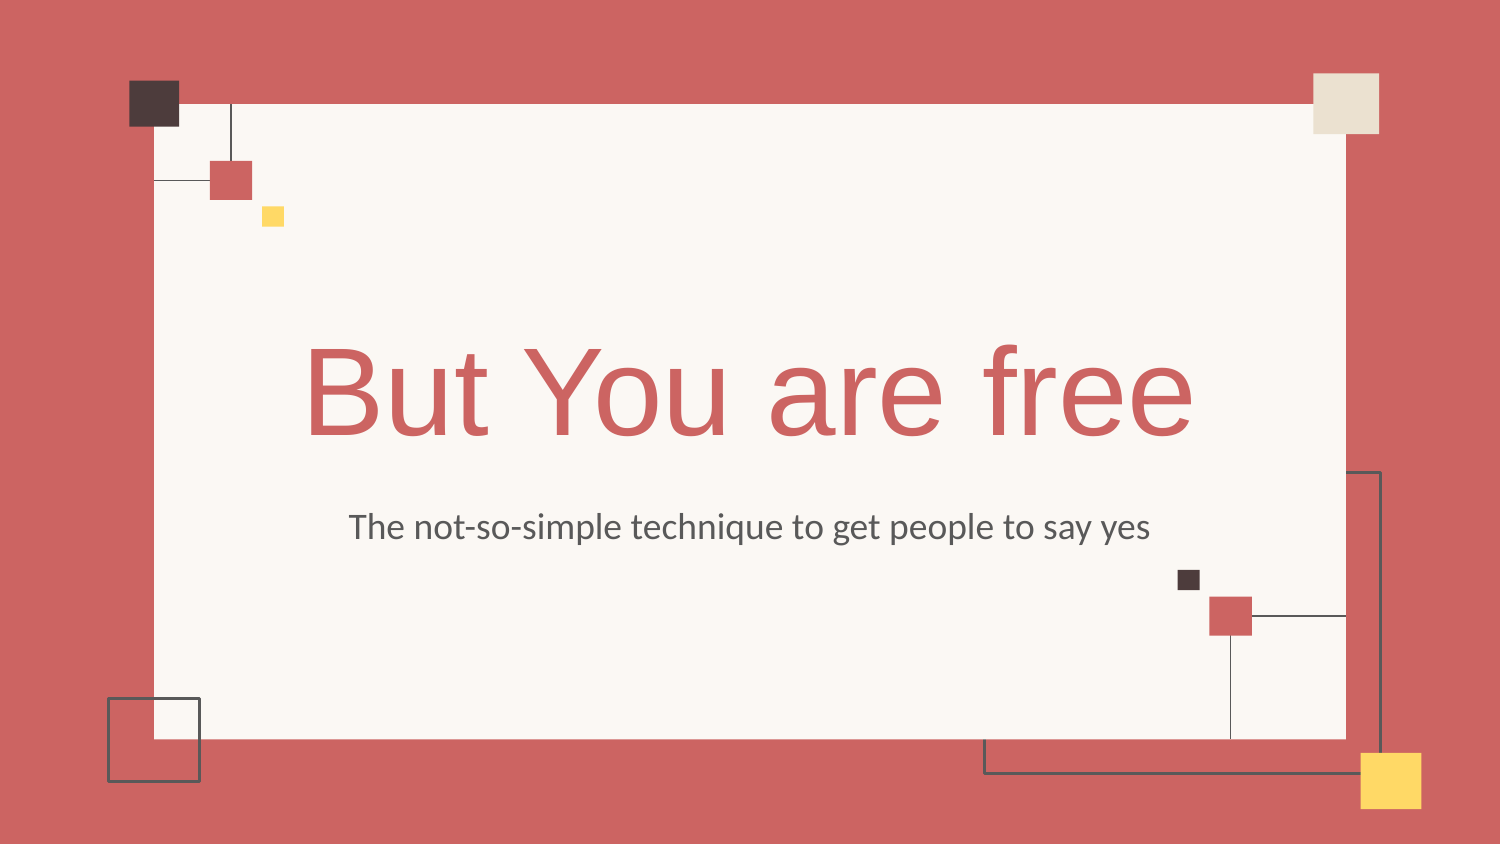

# But You are free
The not-so-simple technique to get people to say yes